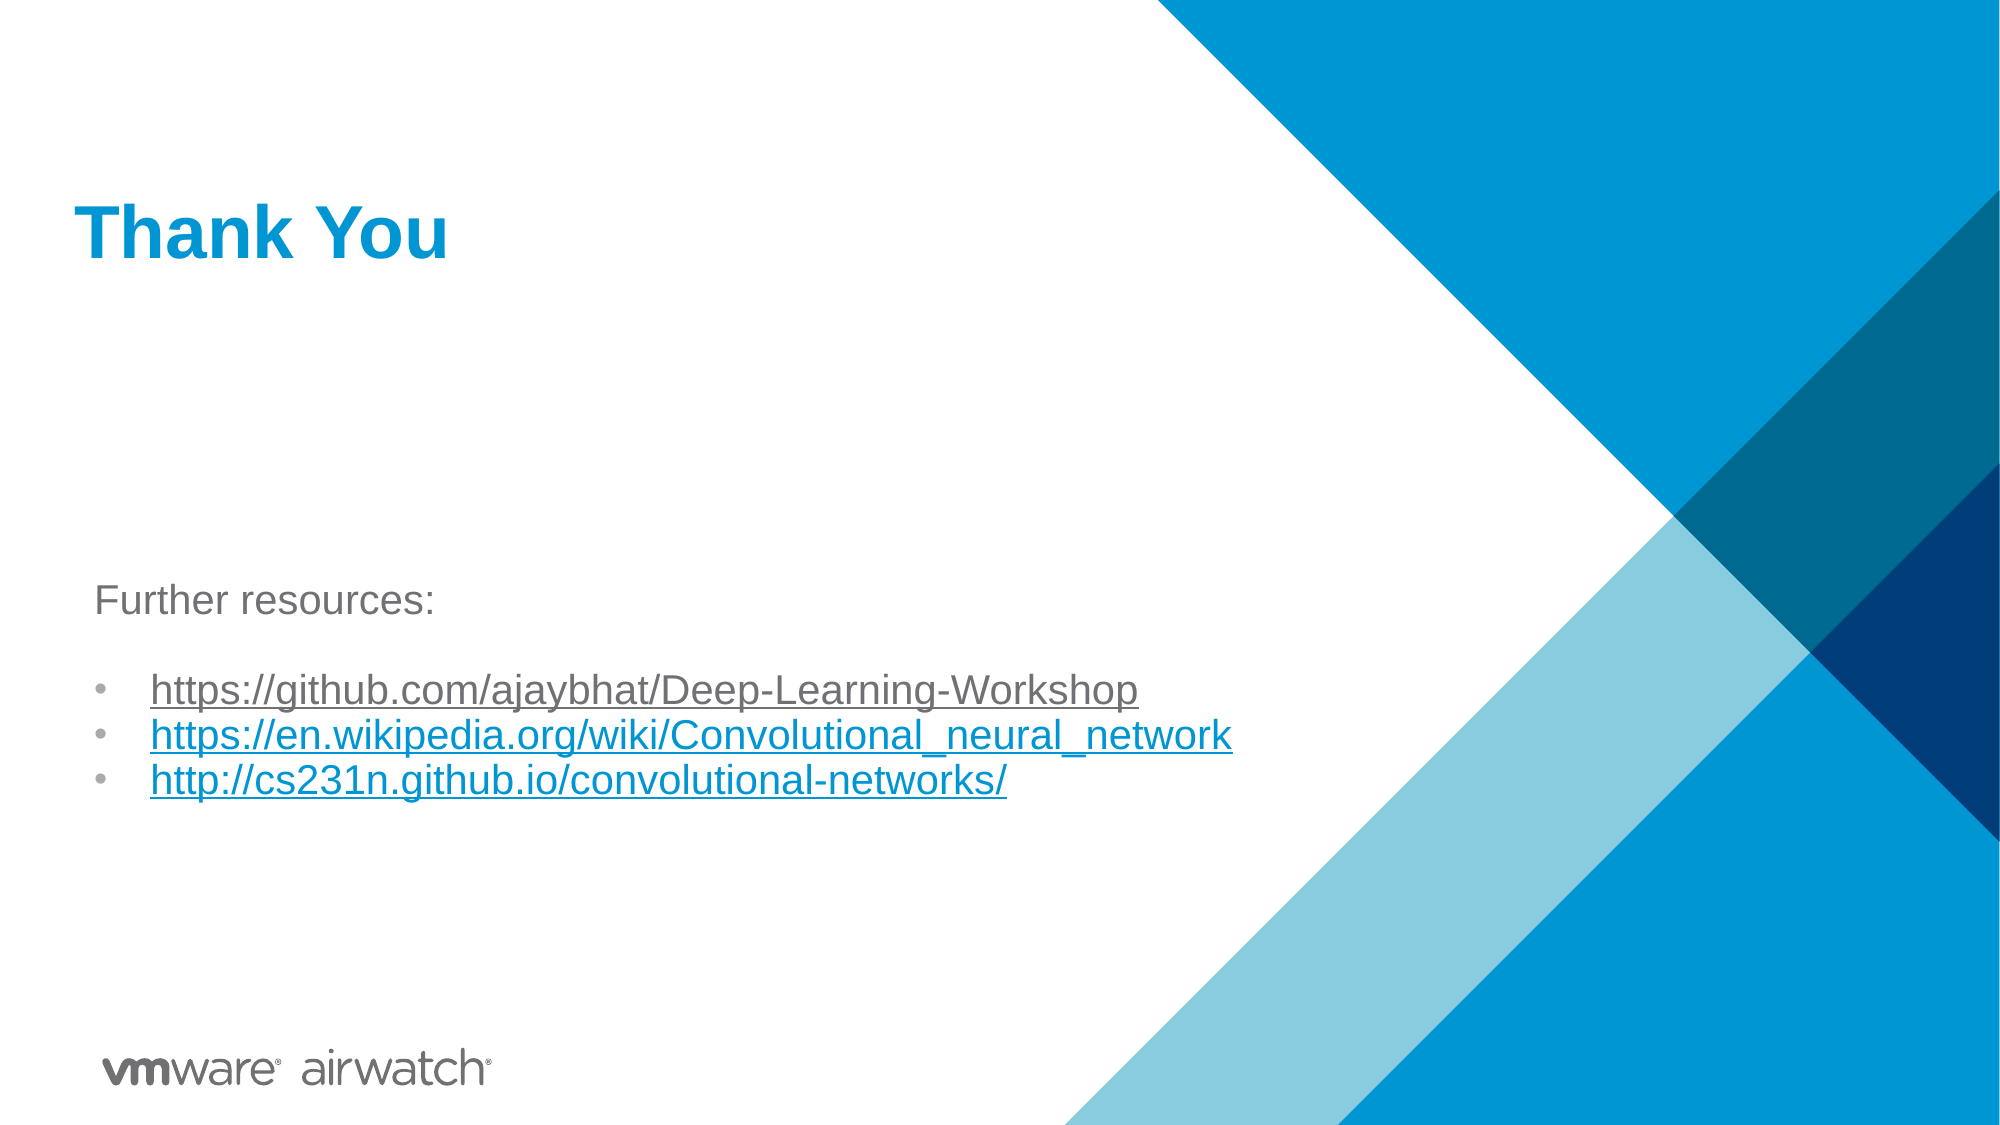

# Thank You

Further resources:

https://github.com/ajaybhat/Deep-Learning-Workshop
https://en.wikipedia.org/wiki/Convolutional_neural_network
http://cs231n.github.io/convolutional-networks/